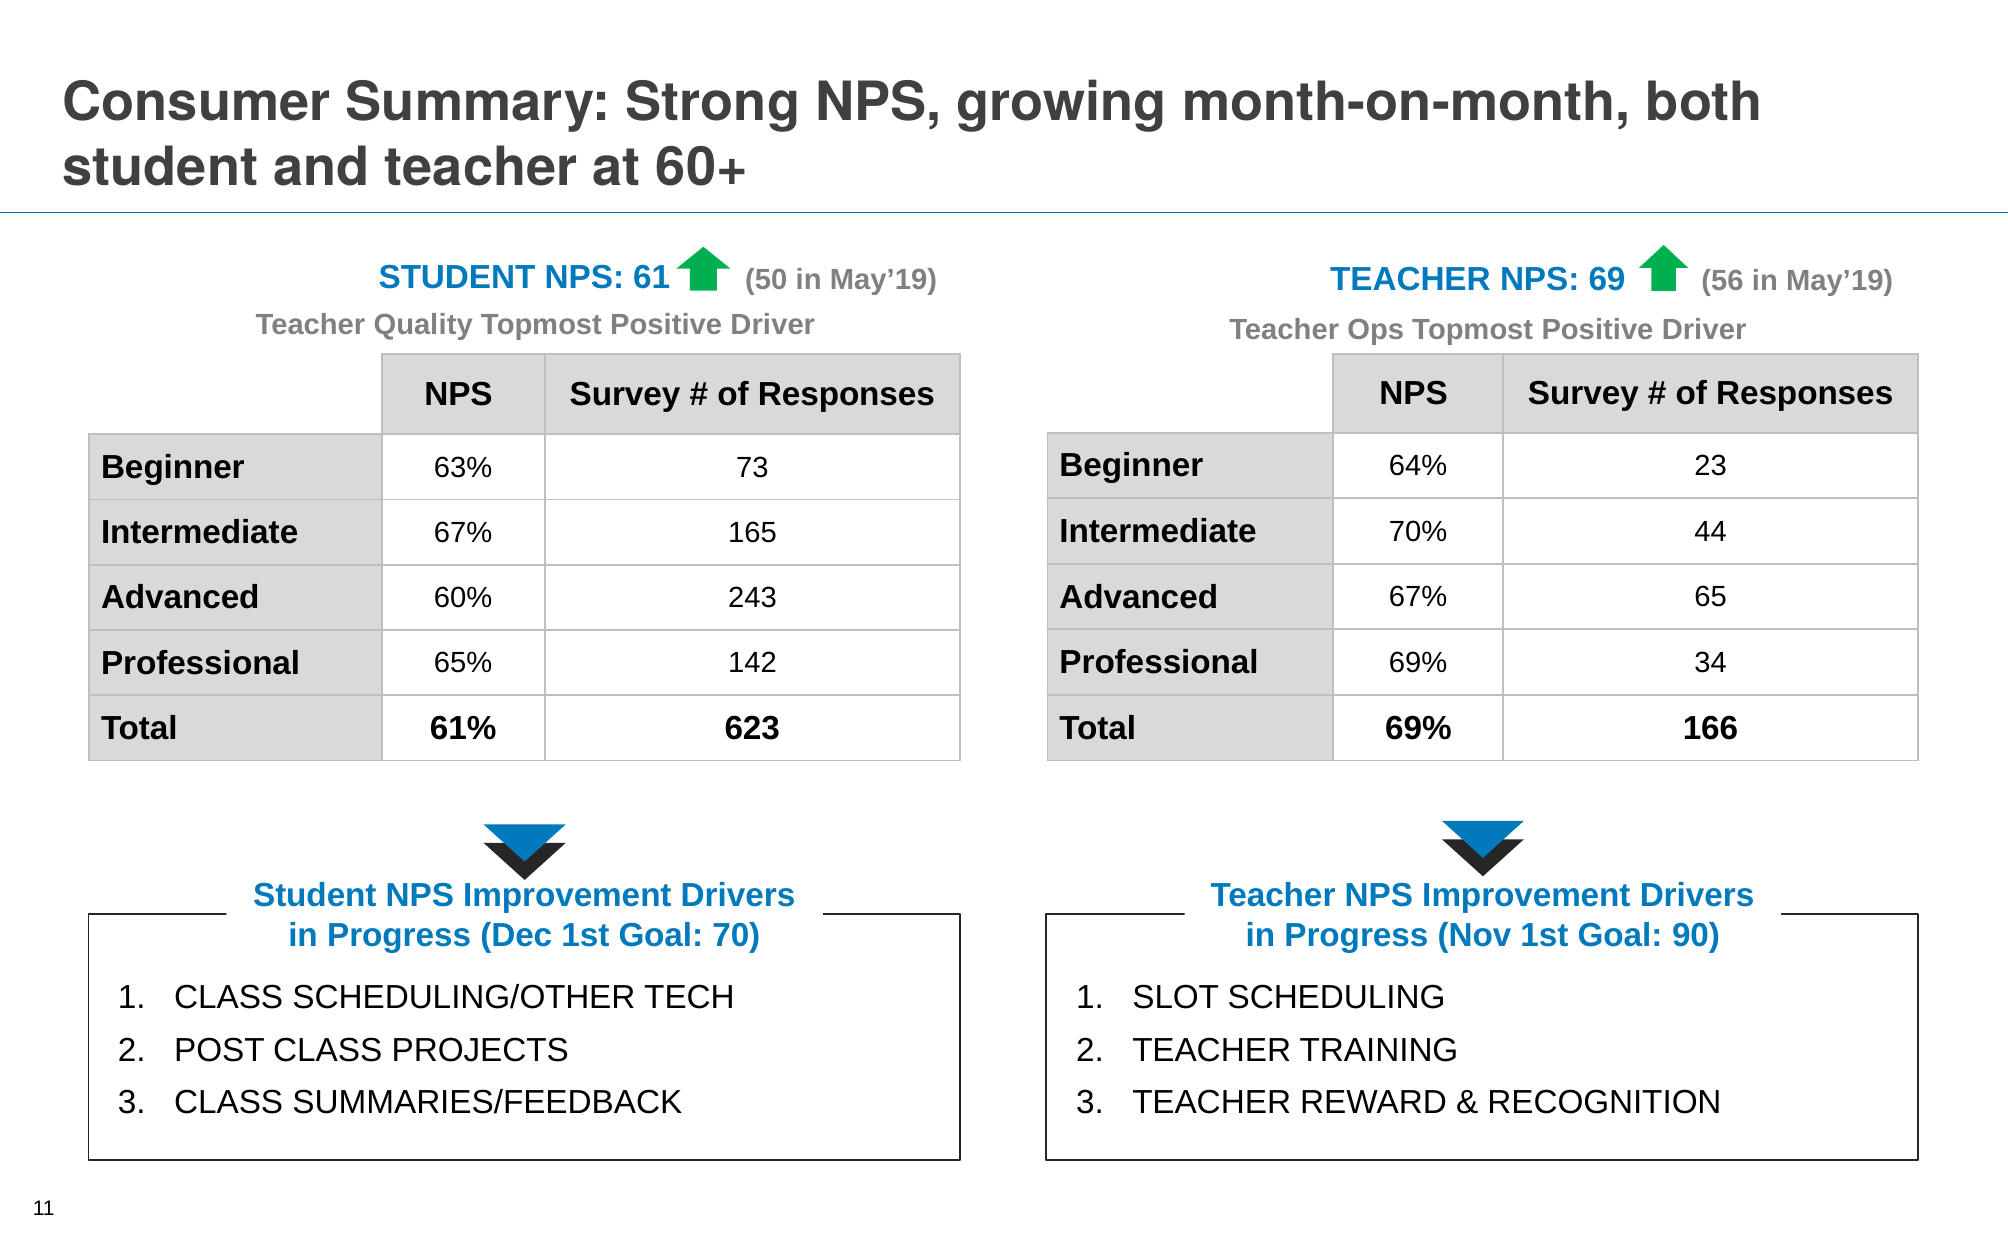

# Consumer Summary: Strong NPS, growing month-on-month, both student and teacher at 60+
STUDENT NPS: 61

TEACHER NPS: 69
(50 in May’19)
(56 in May’19)
Teacher Quality Topmost Positive Driver
Teacher Ops Topmost Positive Driver
|  | NPS | Survey # of Responses |
| --- | --- | --- |
| Beginner | 63% | 73 |
| Intermediate | 67% | 165 |
| Advanced | 60% | 243 |
| Professional | 65% | 142 |
| Total | 61% | 623 |
|  | NPS | Survey # of Responses |
| --- | --- | --- |
| Beginner | 64% | 23 |
| Intermediate | 70% | 44 |
| Advanced | 67% | 65 |
| Professional | 69% | 34 |
| Total | 69% | 166 |

Student NPS Improvement Drivers in Progress (Dec 1st Goal: 70)
Teacher NPS Improvement Drivers in Progress (Nov 1st Goal: 90)

CLASS SCHEDULING/OTHER TECH
POST CLASS PROJECTS
CLASS SUMMARIES/FEEDBACK
SLOT SCHEDULING
TEACHER TRAINING
TEACHER REWARD & RECOGNITION
11